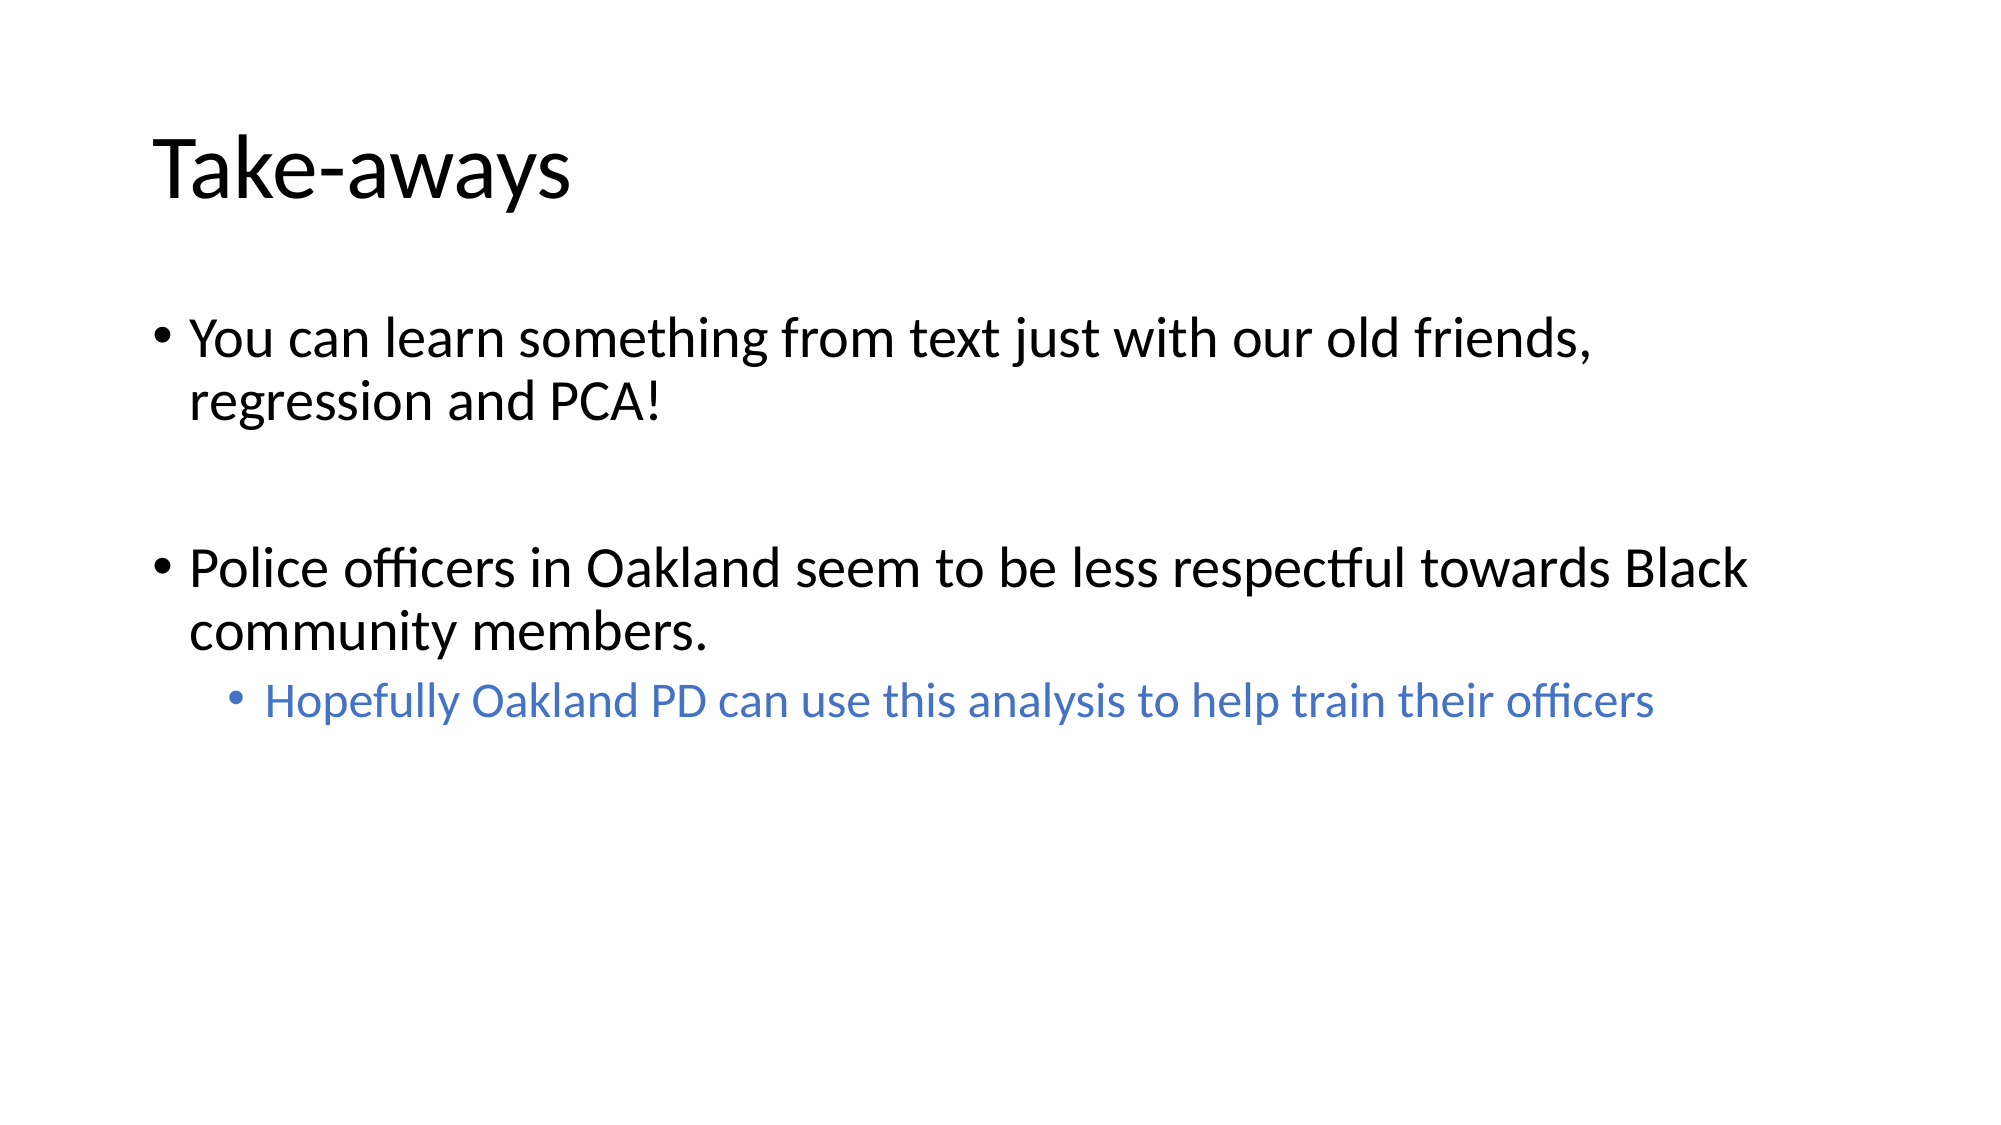

# Take-aways
You can learn something from text just with our old friends, regression and PCA!

Police officers in Oakland seem to be less respectful towards Black community members.
Hopefully Oakland PD can use this analysis to help train their officers